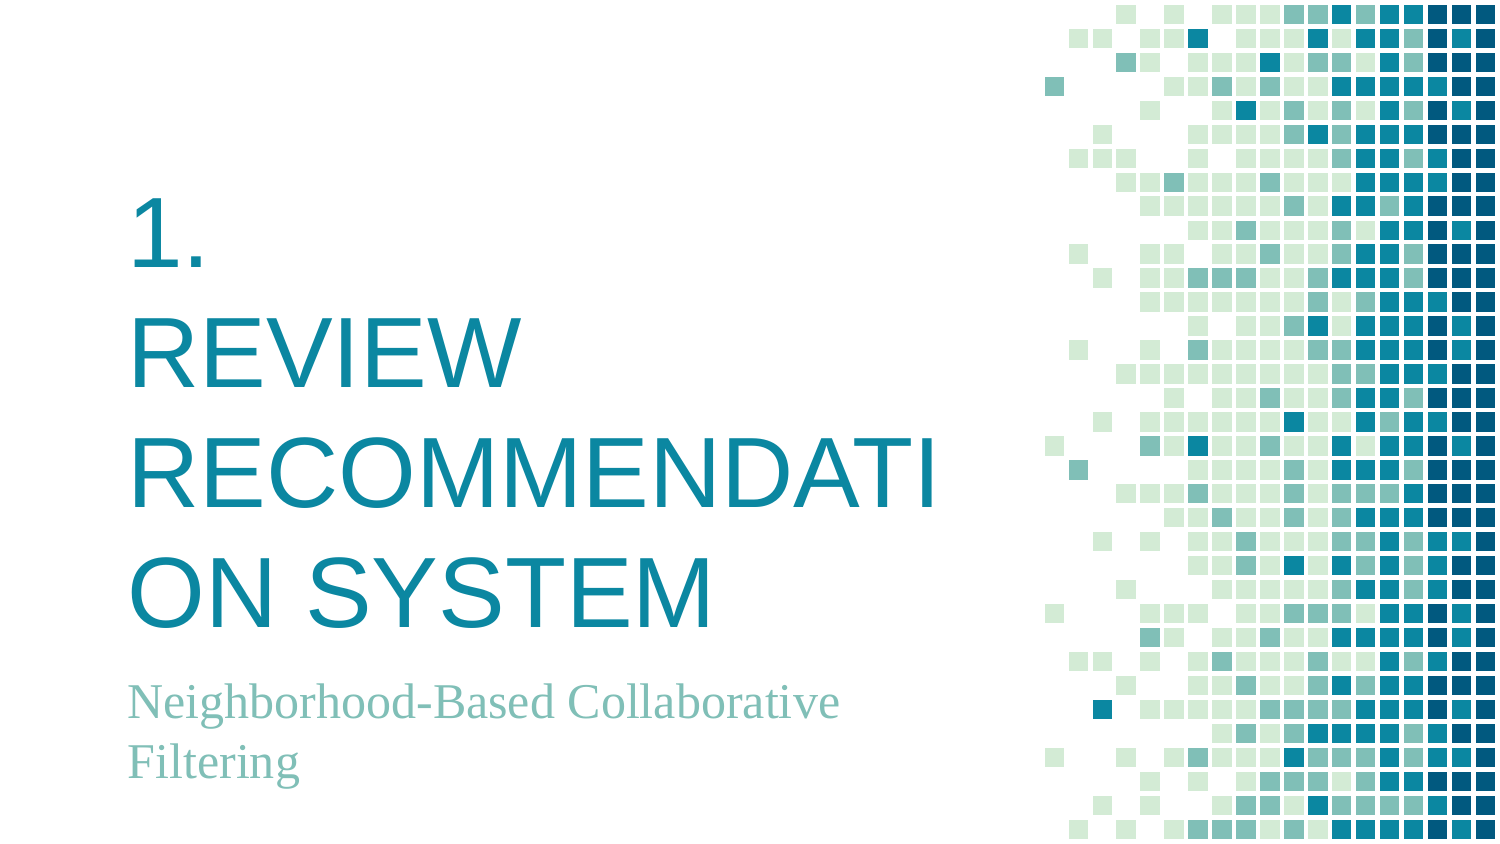

# 1.
REVIEW RECOMMENDATION SYSTEM
Neighborhood-Based Collaborative Filtering